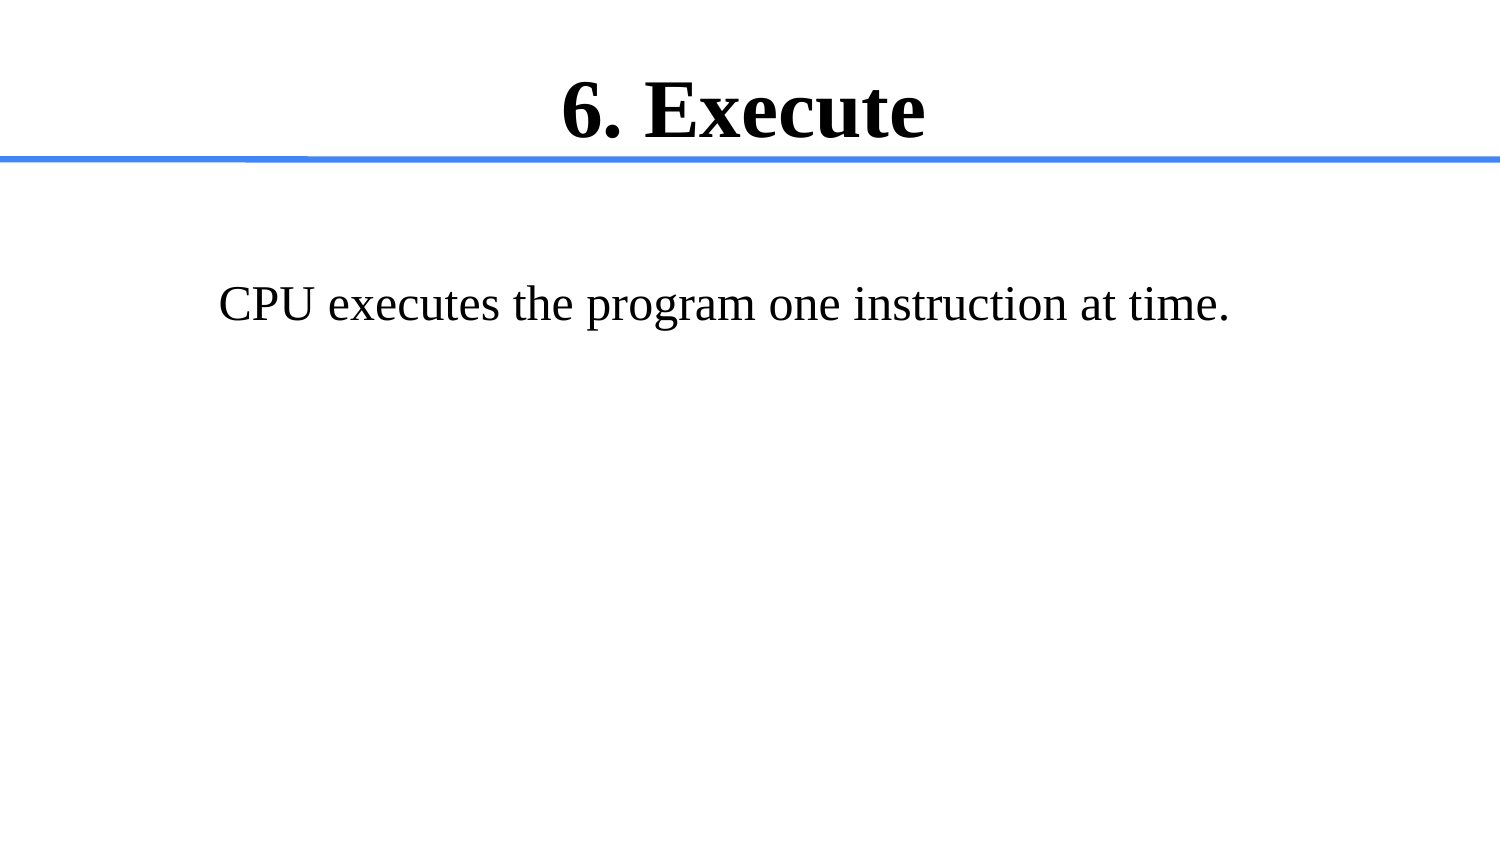

6. Execute
CPU executes the program one instruction at time.